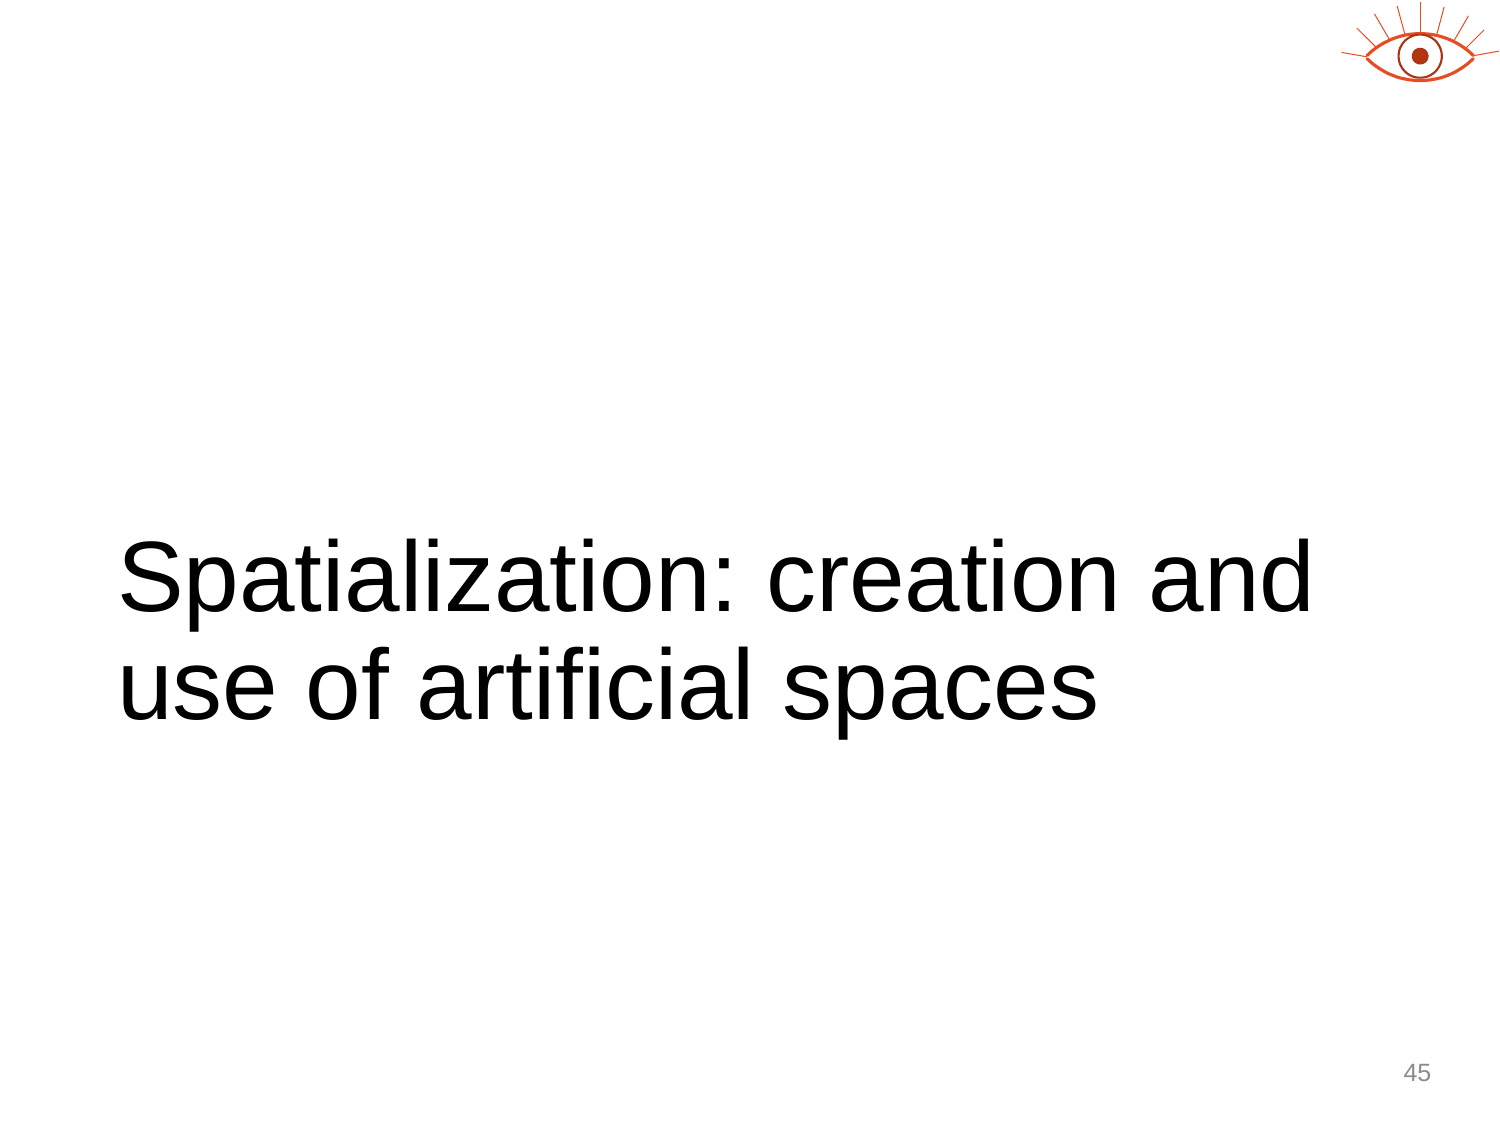

# Spatialization: creation and use of artificial spaces
45